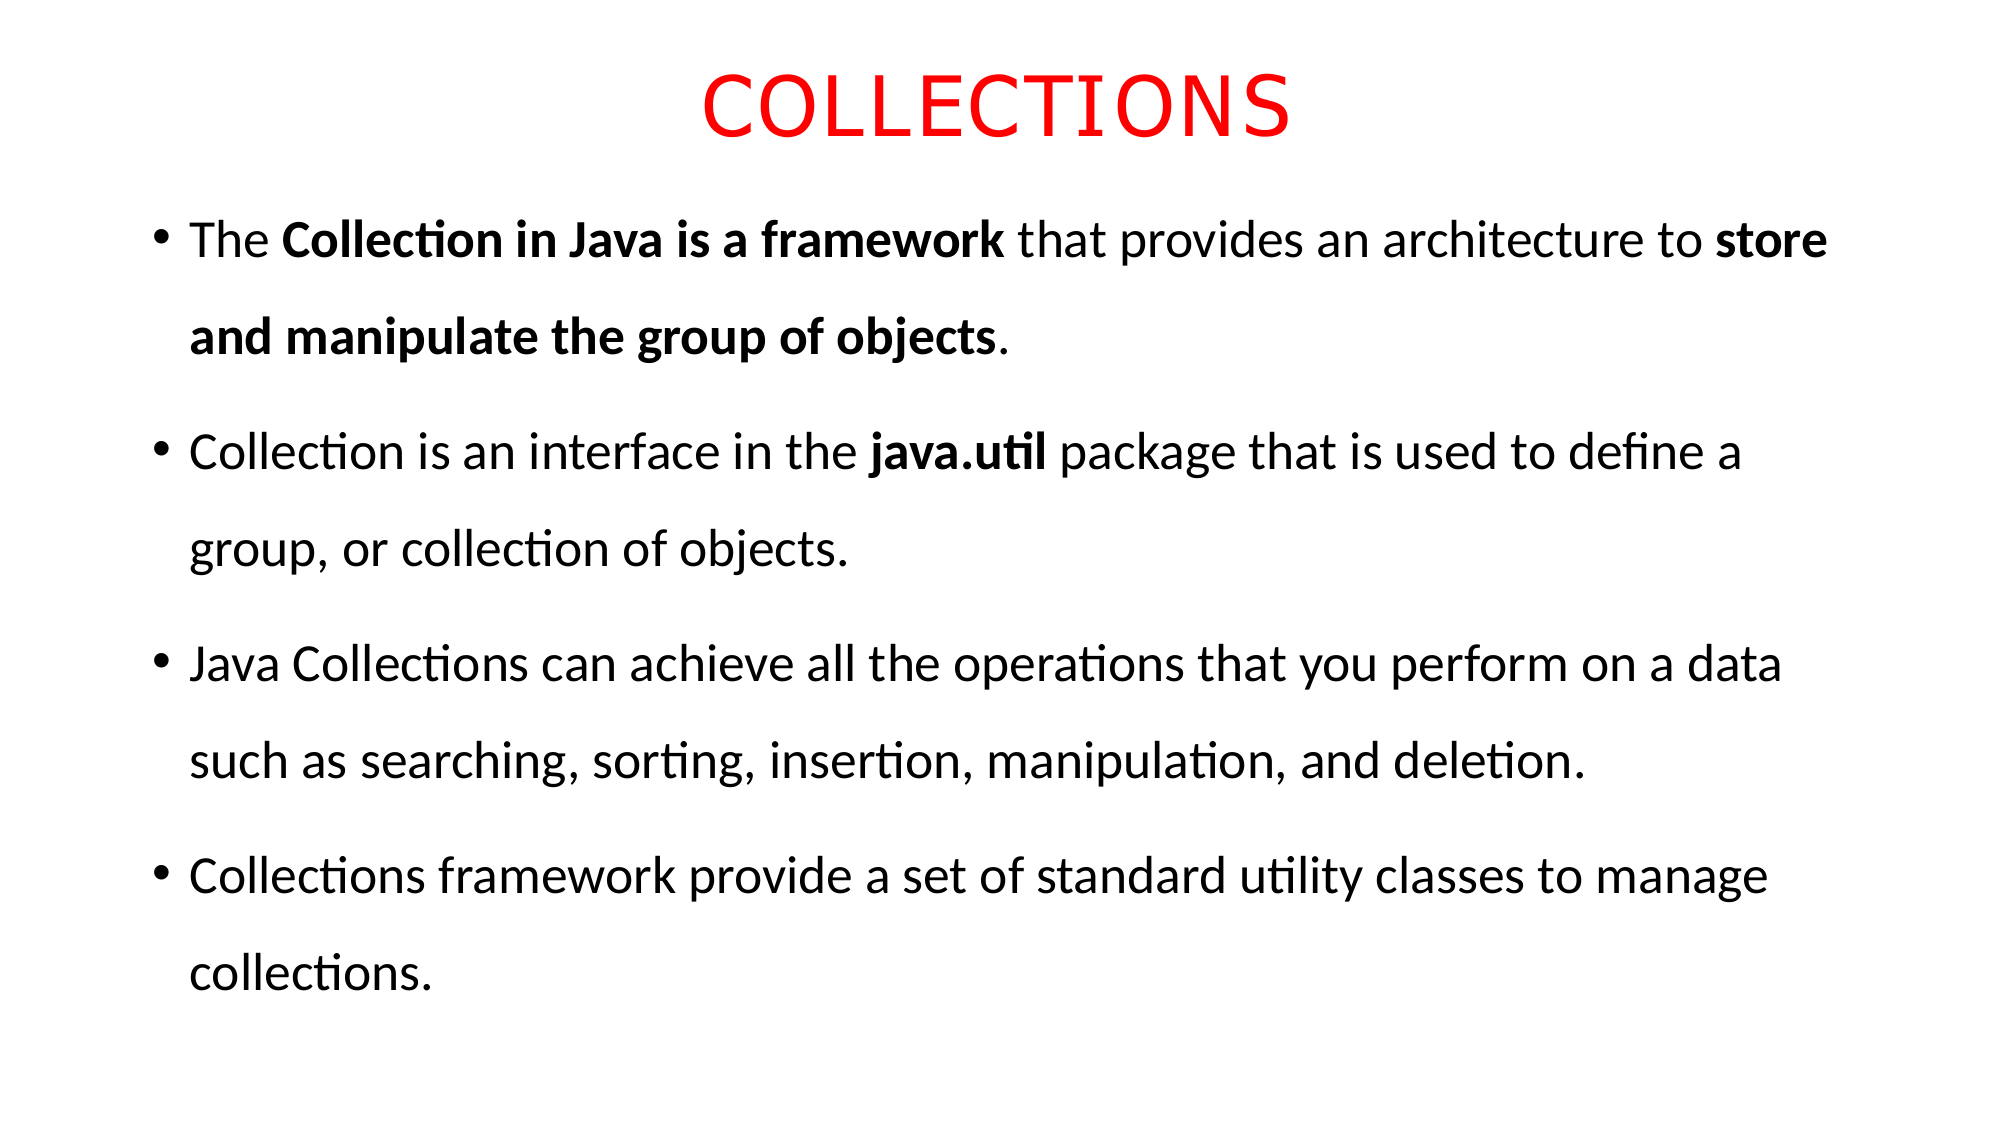

# COLLECTIONS
The Collection in Java is a framework that provides an architecture to store and manipulate the group of objects.
Collection is an interface in the java.util package that is used to define a group, or collection of objects.
Java Collections can achieve all the operations that you perform on a data such as searching, sorting, insertion, manipulation, and deletion.
Collections framework provide a set of standard utility classes to manage collections.